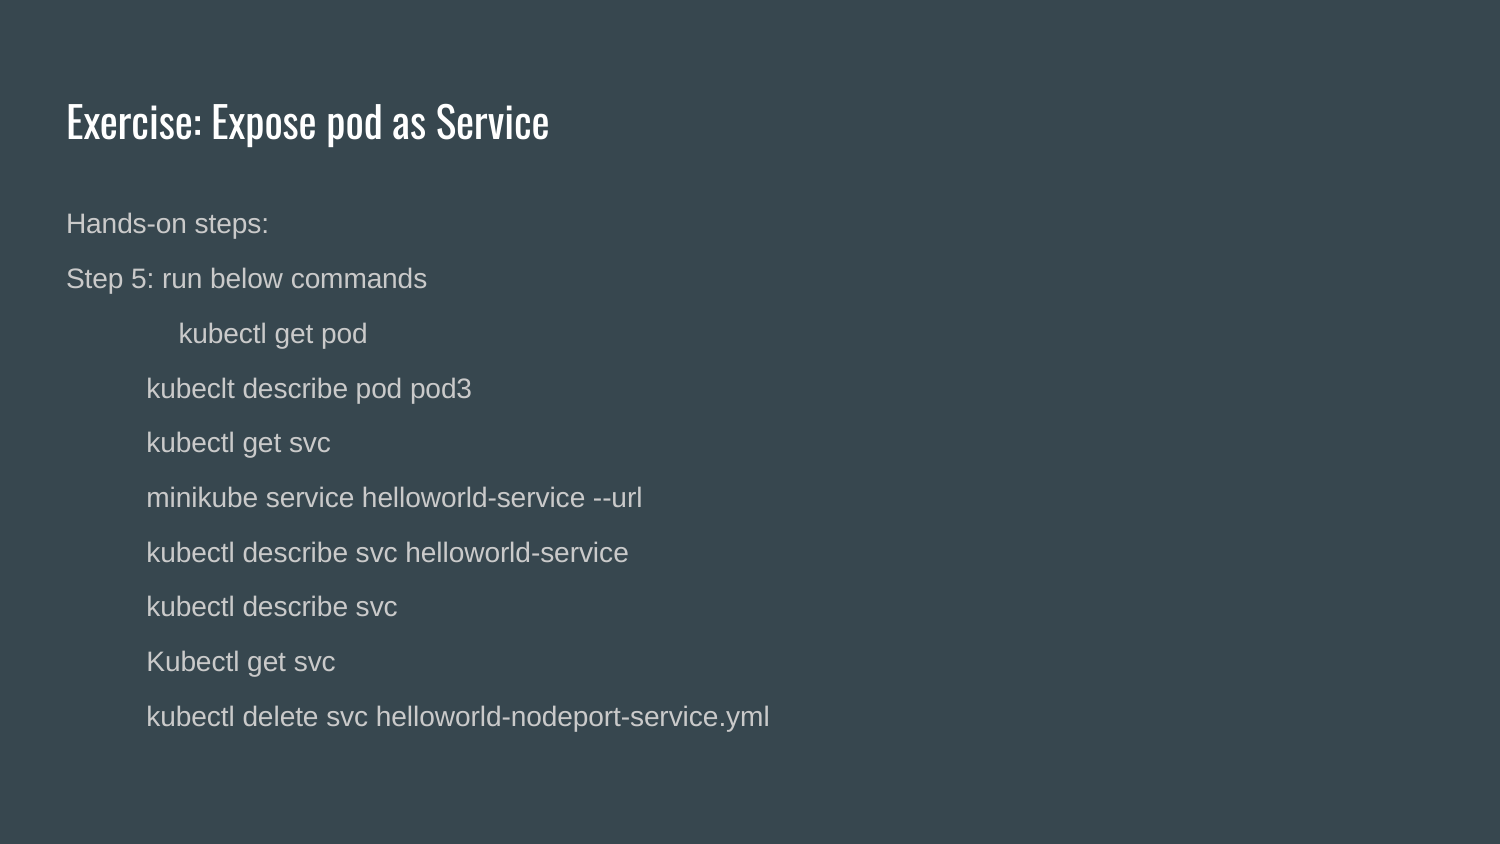

# Exercise: Expose pod as Service
Hands-on steps:
Step 5: run below commands
	kubectl get pod
kubeclt describe pod pod3
kubectl get svc
minikube service helloworld-service --url
kubectl describe svc helloworld-service
kubectl describe svc
Kubectl get svc
kubectl delete svc helloworld-nodeport-service.yml